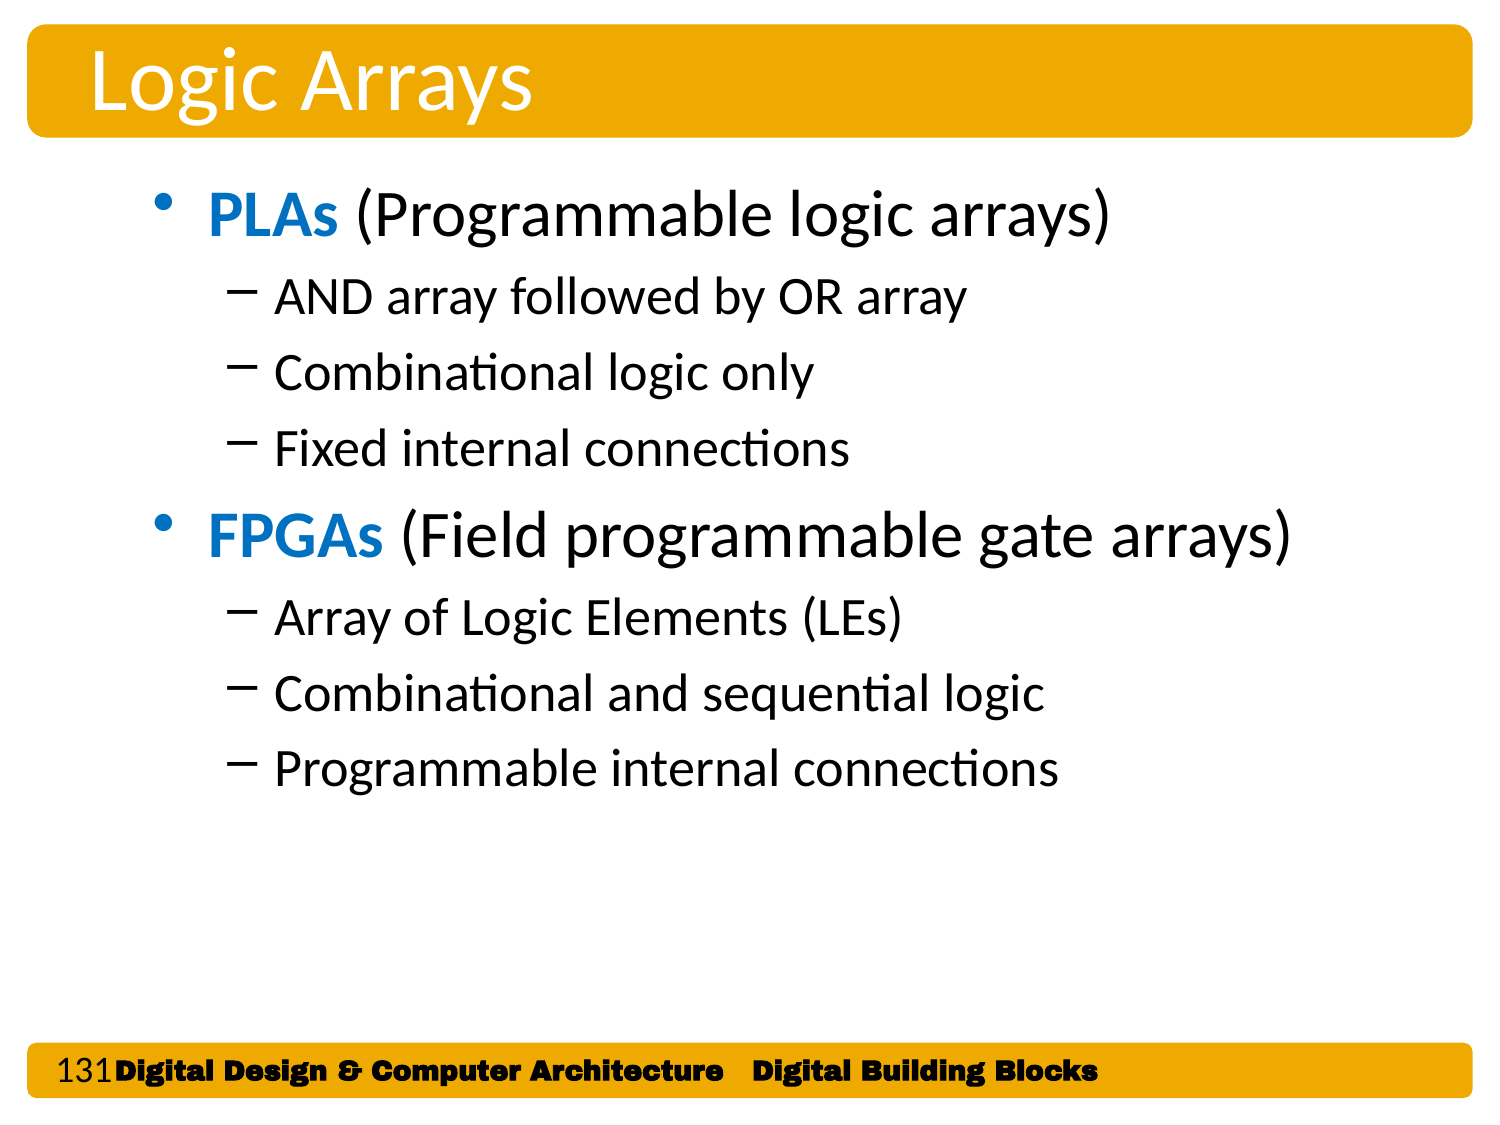

Logic Arrays
PLAs (Programmable logic arrays)
AND array followed by OR array
Combinational logic only
Fixed internal connections
FPGAs (Field programmable gate arrays)
Array of Logic Elements (LEs)
Combinational and sequential logic
Programmable internal connections
131